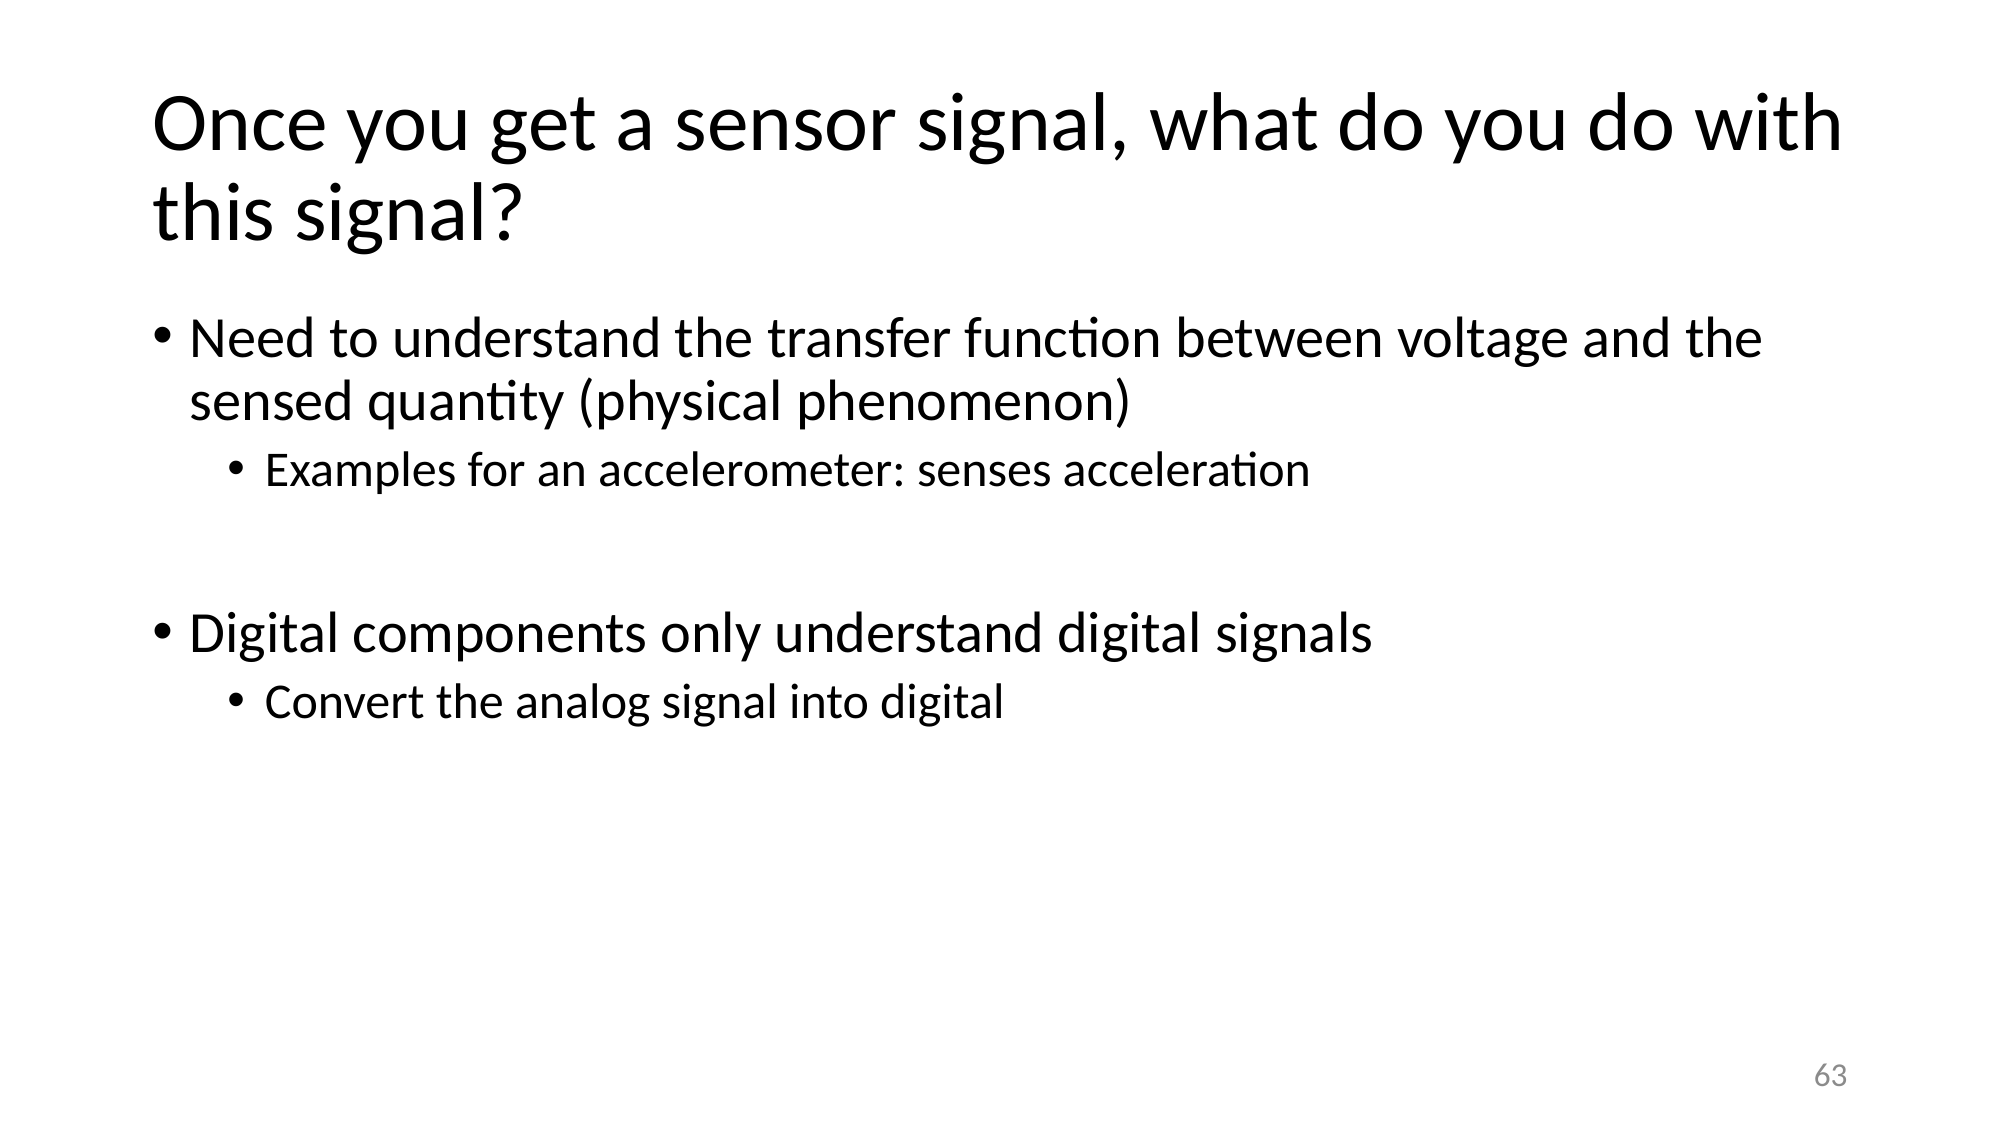

# Once you get a sensor signal, what do you do with this signal?
Need to understand the transfer function between voltage and the sensed quantity (physical phenomenon)
Examples for an accelerometer: senses acceleration

Digital components only understand digital signals
Convert the analog signal into digital
63